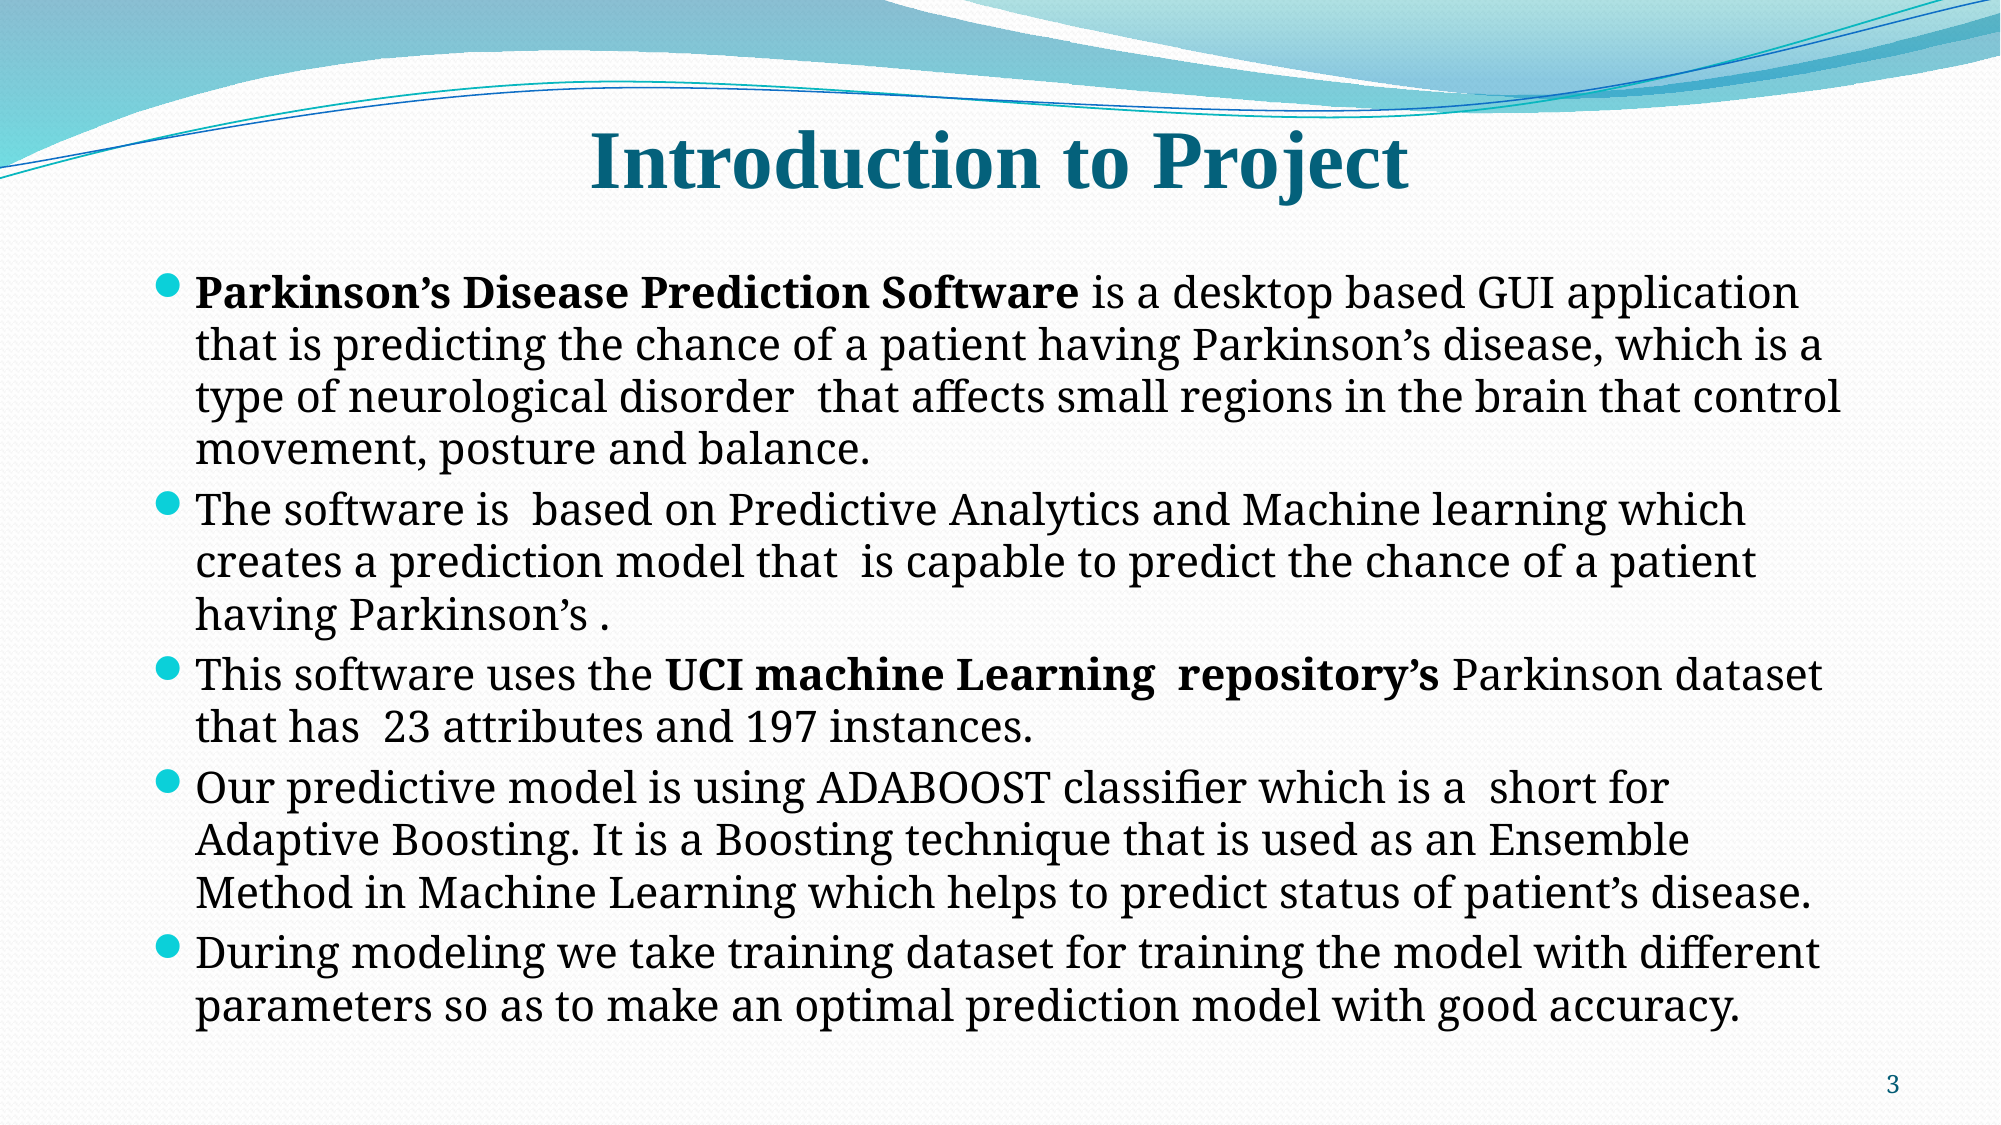

# Introduction to Project

Parkinson’s Disease Prediction Software is a desktop based GUI application that is predicting the chance of a patient having Parkinson’s disease, which is a type of neurological disorder  that affects small regions in the brain that control movement, posture and balance.
The software is  based on Predictive Analytics and Machine learning which creates a prediction model that  is capable to predict the chance of a patient having Parkinson’s .
This software uses the UCI machine Learning  repository’s Parkinson dataset that has  23 attributes and 197 instances.
Our predictive model is using ADABOOST classifier which is a  short for Adaptive Boosting. It is a Boosting technique that is used as an Ensemble Method in Machine Learning which helps to predict status of patient’s disease.
During modeling we take training dataset for training the model with different parameters so as to make an optimal prediction model with good accuracy.

3